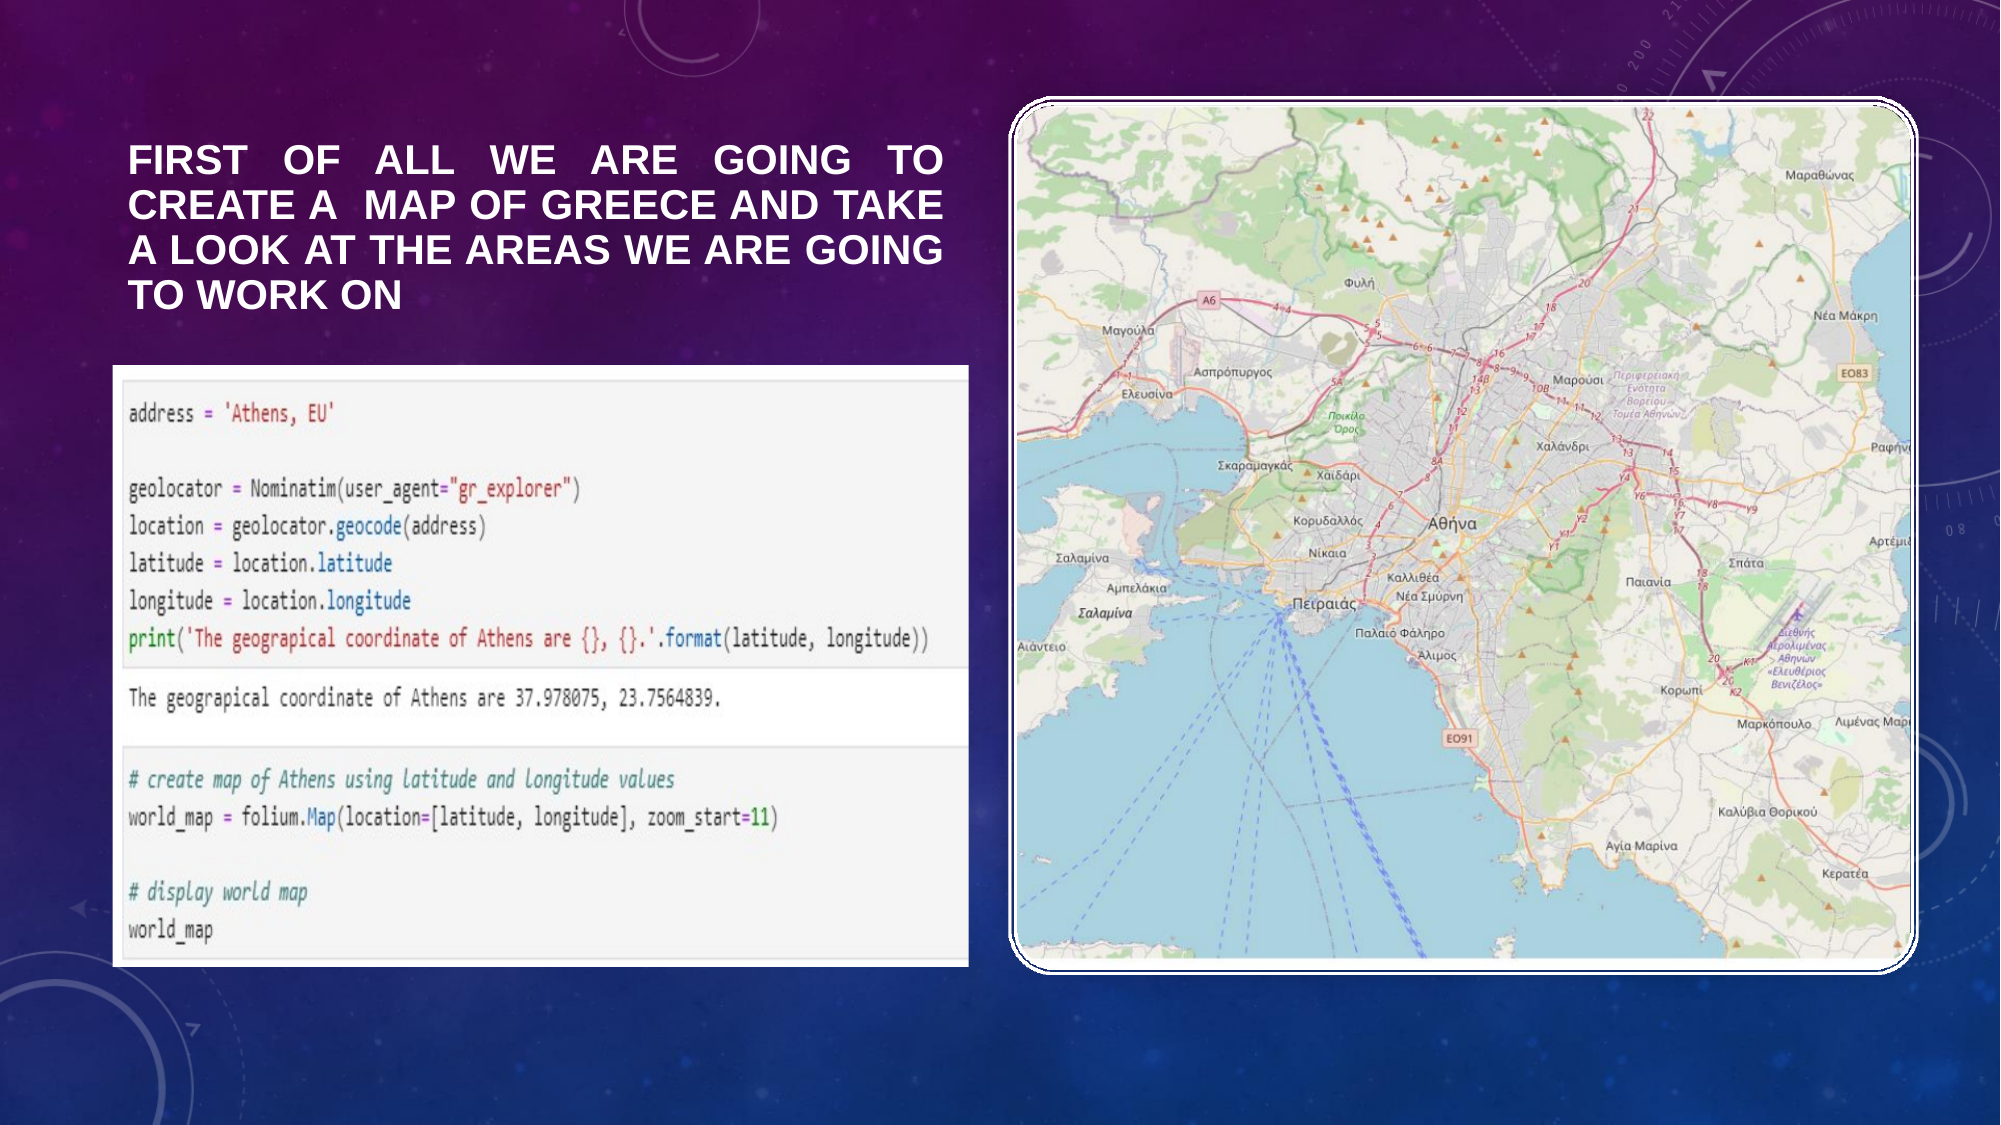

# FIRST OF ALL WE ARE GOING TO CREATE A  MAP OF GREECE AND TAKE A LOOK AT THE AREAS WE ARE GOING TO WORK ON